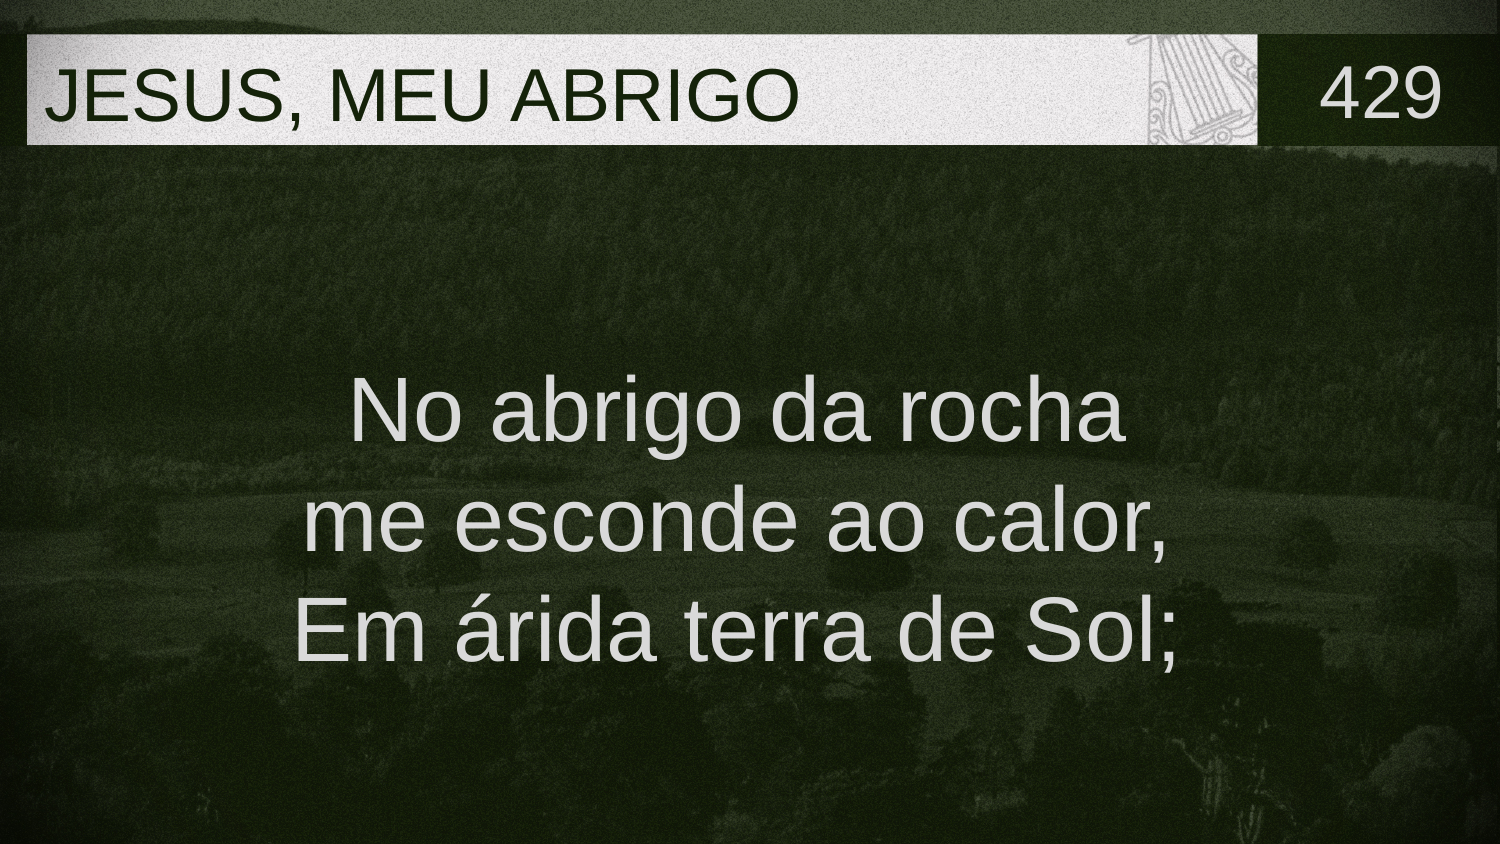

# JESUS, MEU ABRIGO
429
No abrigo da rocha
me esconde ao calor,
Em árida terra de Sol;